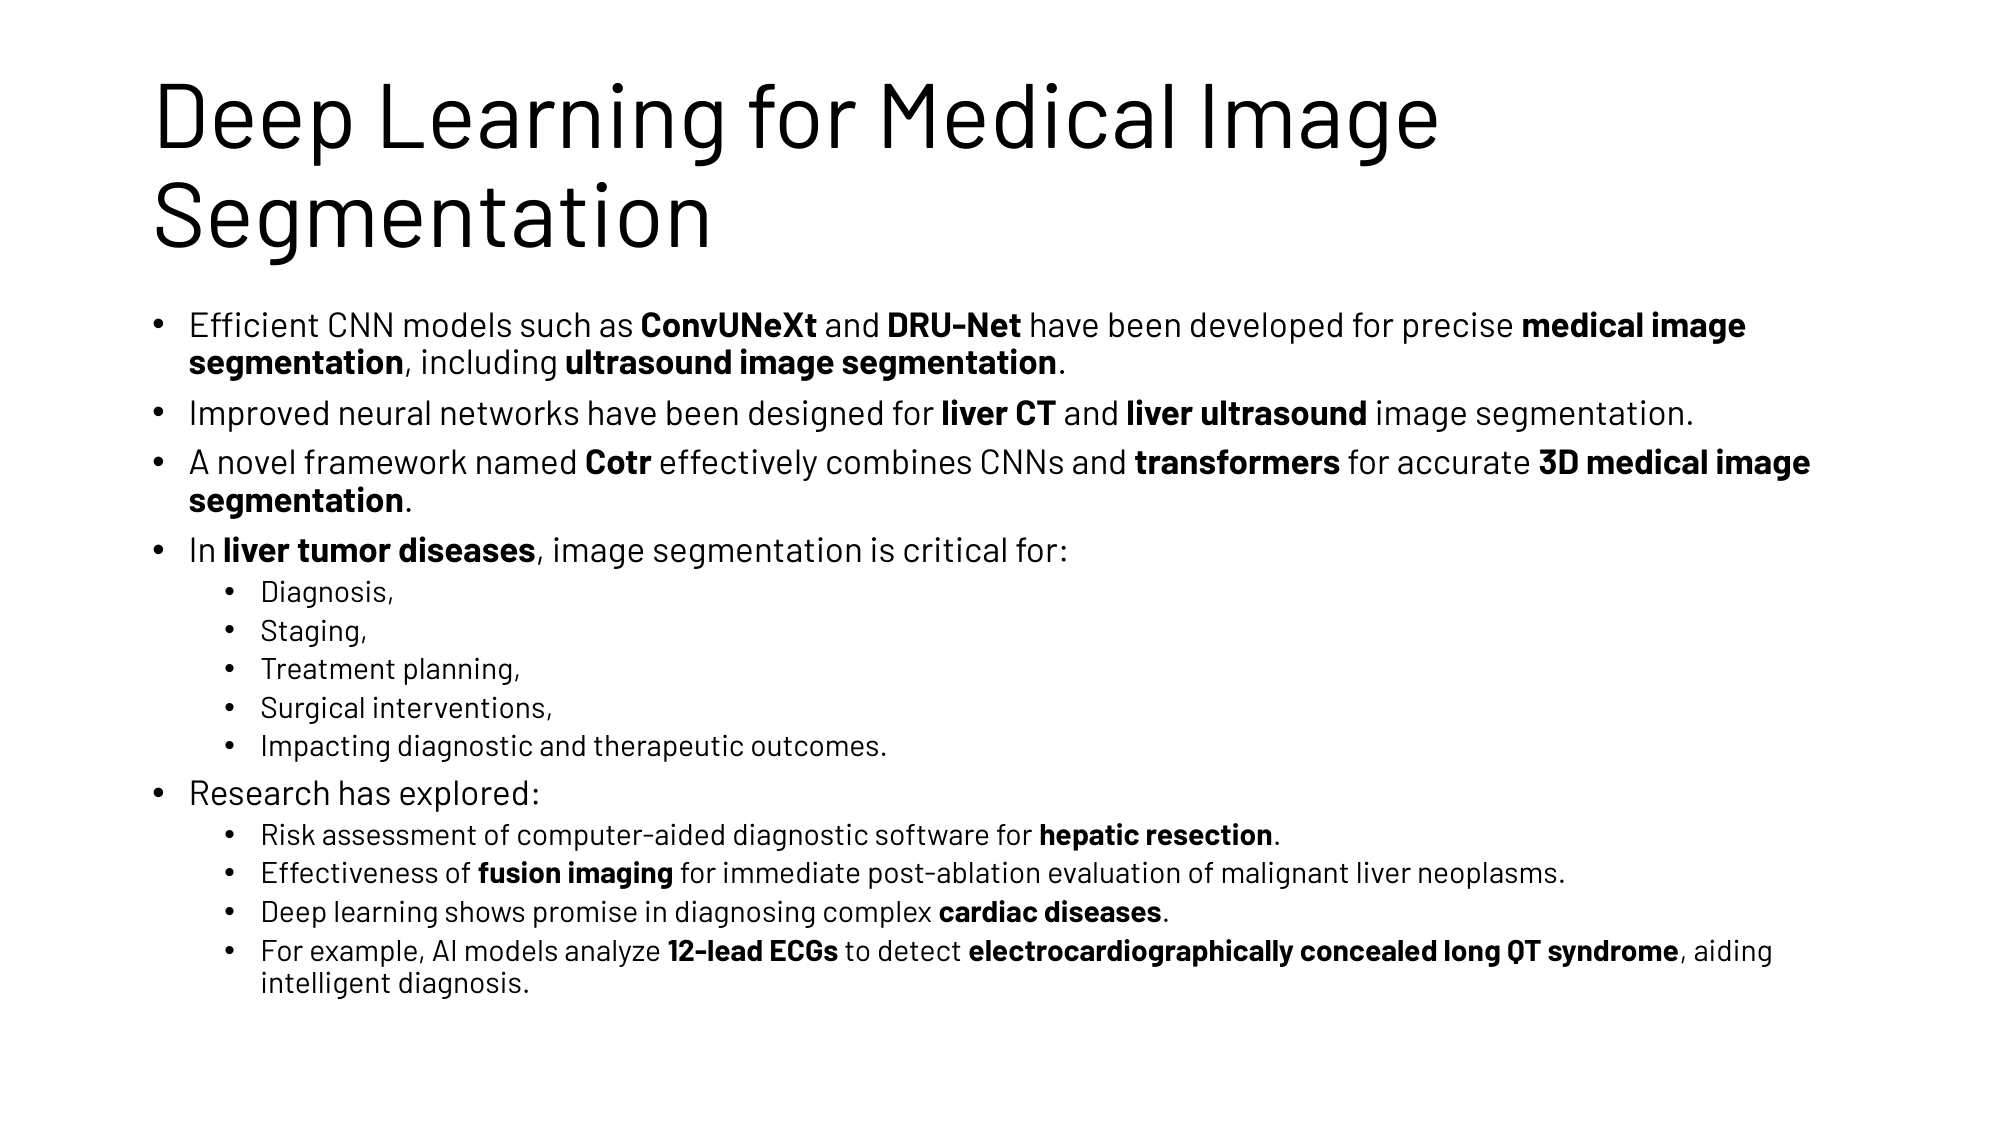

# Deep Learning for Medical Image Segmentation
Efficient CNN models such as ConvUNeXt and DRU-Net have been developed for precise medical image segmentation, including ultrasound image segmentation.
Improved neural networks have been designed for liver CT and liver ultrasound image segmentation.
A novel framework named Cotr effectively combines CNNs and transformers for accurate 3D medical image segmentation.
In liver tumor diseases, image segmentation is critical for:
Diagnosis,
Staging,
Treatment planning,
Surgical interventions,
Impacting diagnostic and therapeutic outcomes.
Research has explored:
Risk assessment of computer-aided diagnostic software for hepatic resection.
Effectiveness of fusion imaging for immediate post-ablation evaluation of malignant liver neoplasms.
Deep learning shows promise in diagnosing complex cardiac diseases.
For example, AI models analyze 12-lead ECGs to detect electrocardiographically concealed long QT syndrome, aiding intelligent diagnosis.